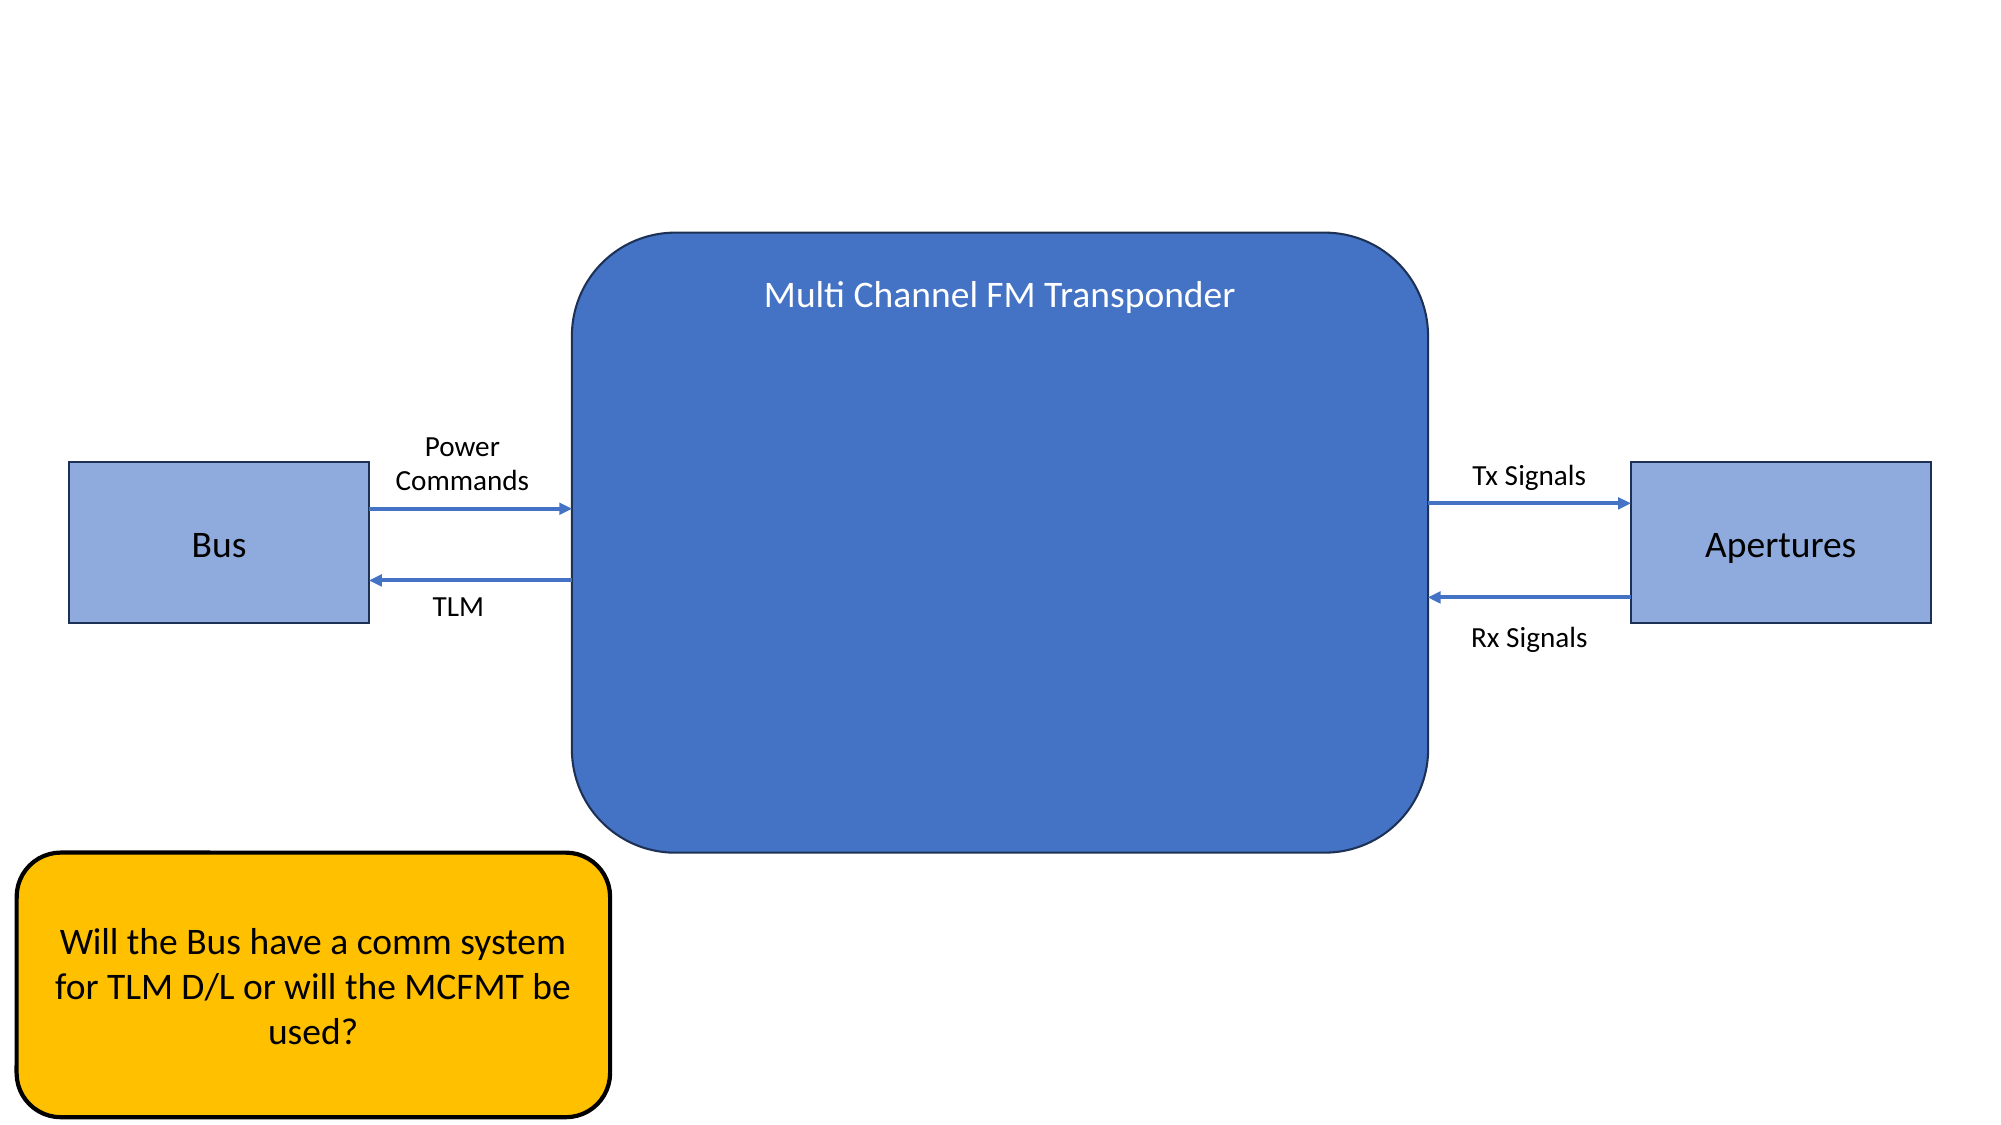

Multi Channel FM Transponder
Power
Commands
Tx Signals
Bus
Apertures
TLM
Rx Signals
Will the Bus have a comm system for TLM D/L or will the MCFMT be used?